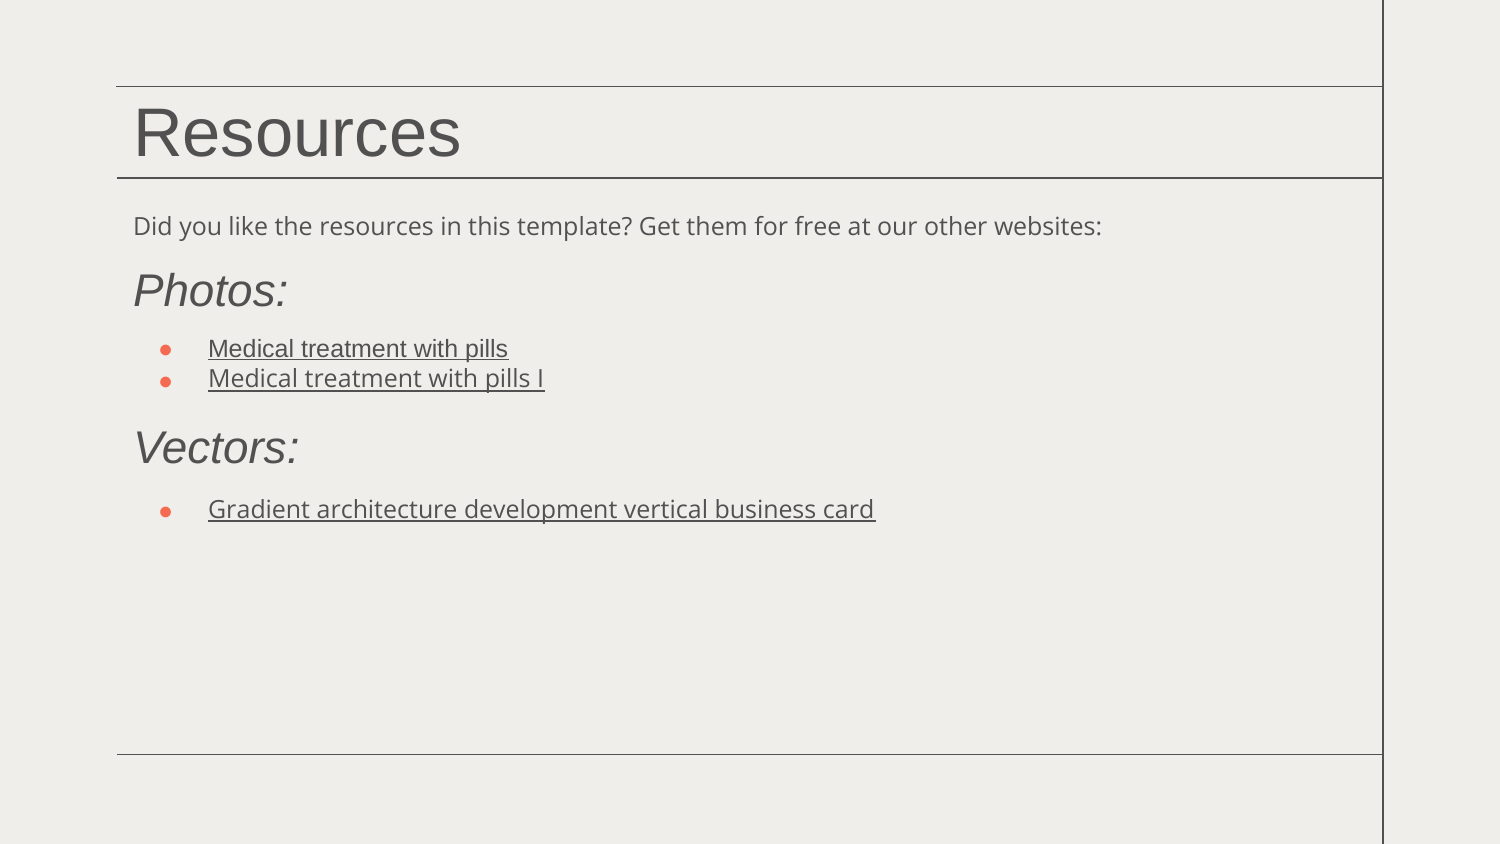

# Resources
Did you like the resources in this template? Get them for free at our other websites:
Photos:
Medical treatment with pills
Medical treatment with pills I
Vectors:
Gradient architecture development vertical business card